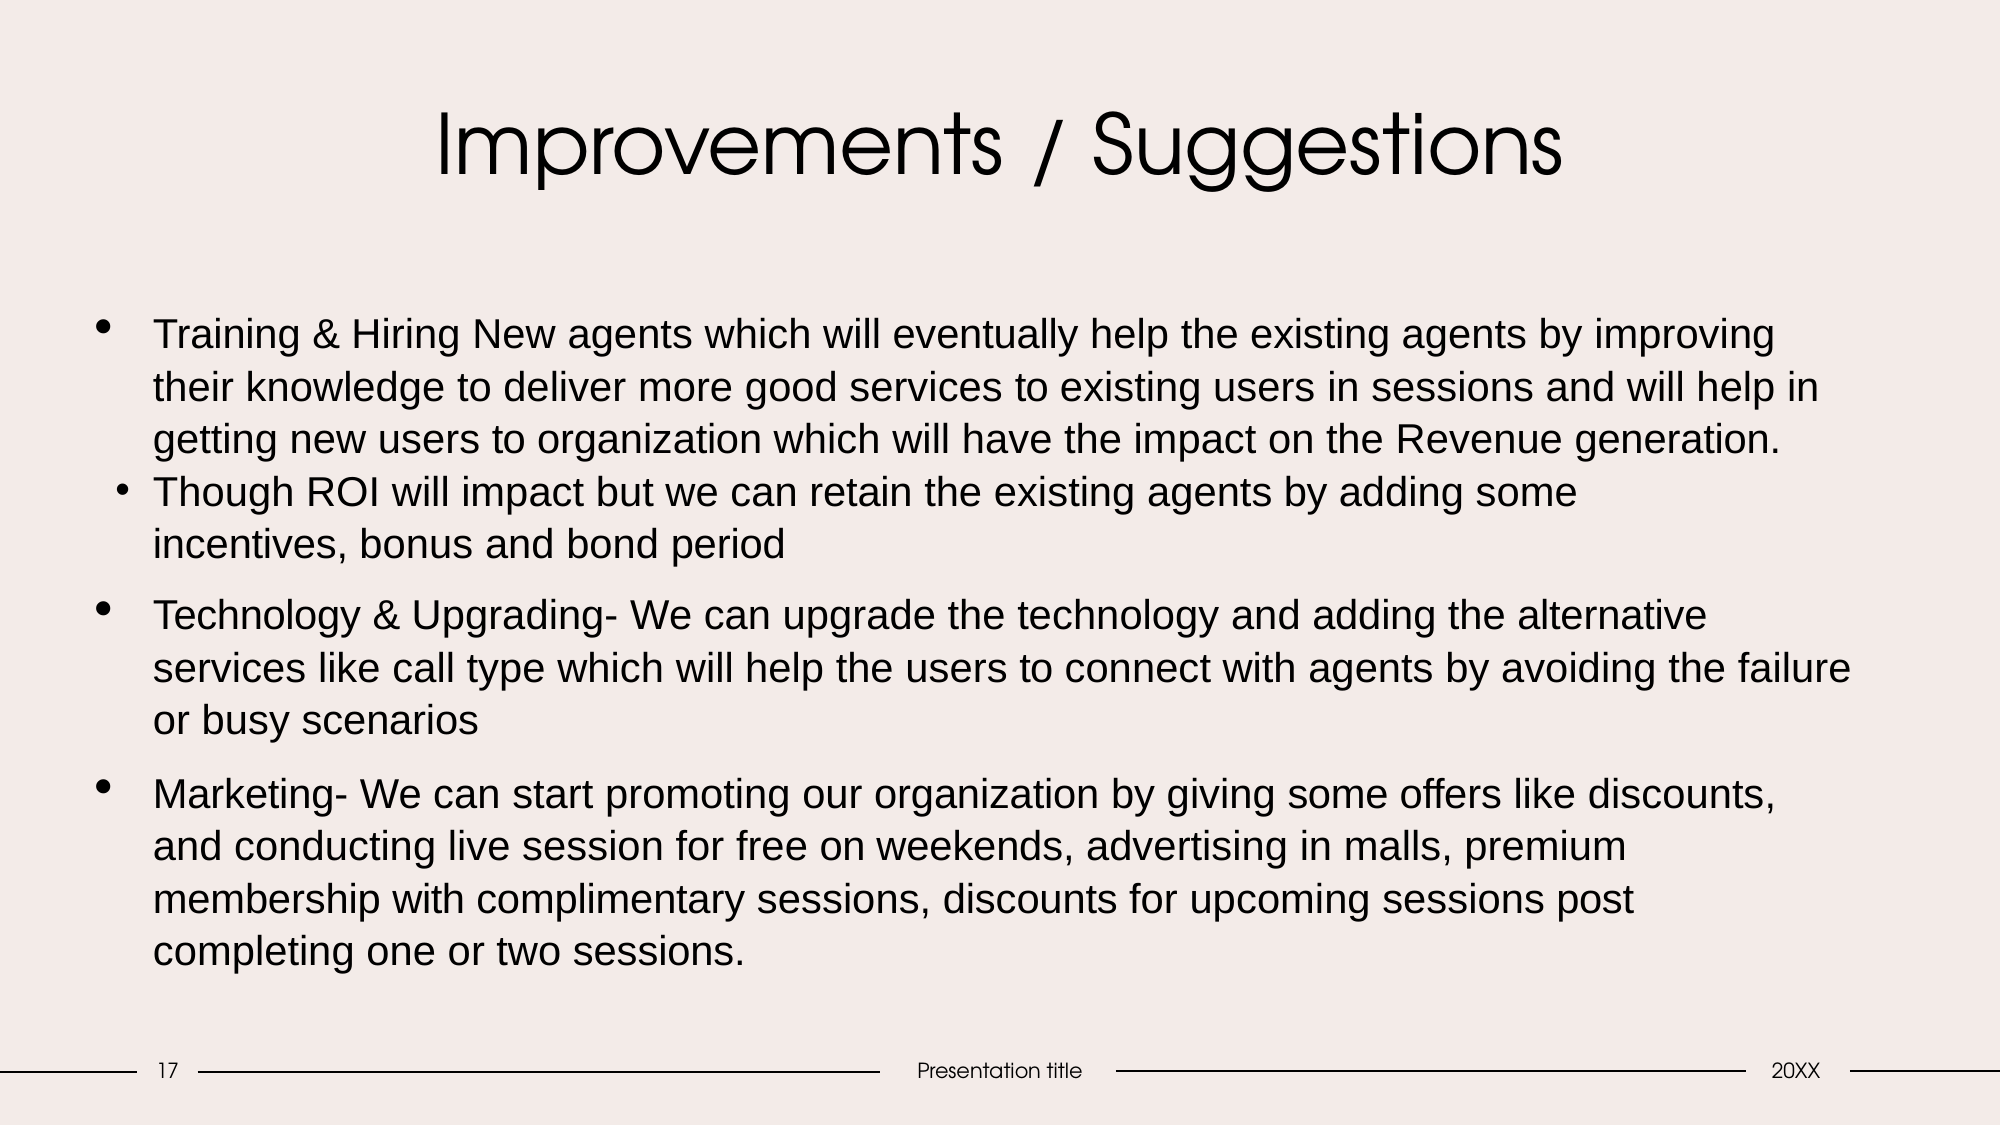

# Improvements / Suggestions
Training & Hiring New agents which will eventually help the existing agents by improving their knowledge to deliver more good services to existing users in sessions and will help in getting new users to organization which will have the impact on the Revenue generation.
Though ROI will impact but we can retain the existing agents by adding some incentives, bonus and bond period
Technology & Upgrading- We can upgrade the technology and adding the alternative services like call type which will help the users to connect with agents by avoiding the failure or busy scenarios
Marketing- We can start promoting our organization by giving some offers like discounts, and conducting live session for free on weekends, advertising in malls, premium membership with complimentary sessions, discounts for upcoming sessions post completing one or two sessions.

17
Presentation title
20XX